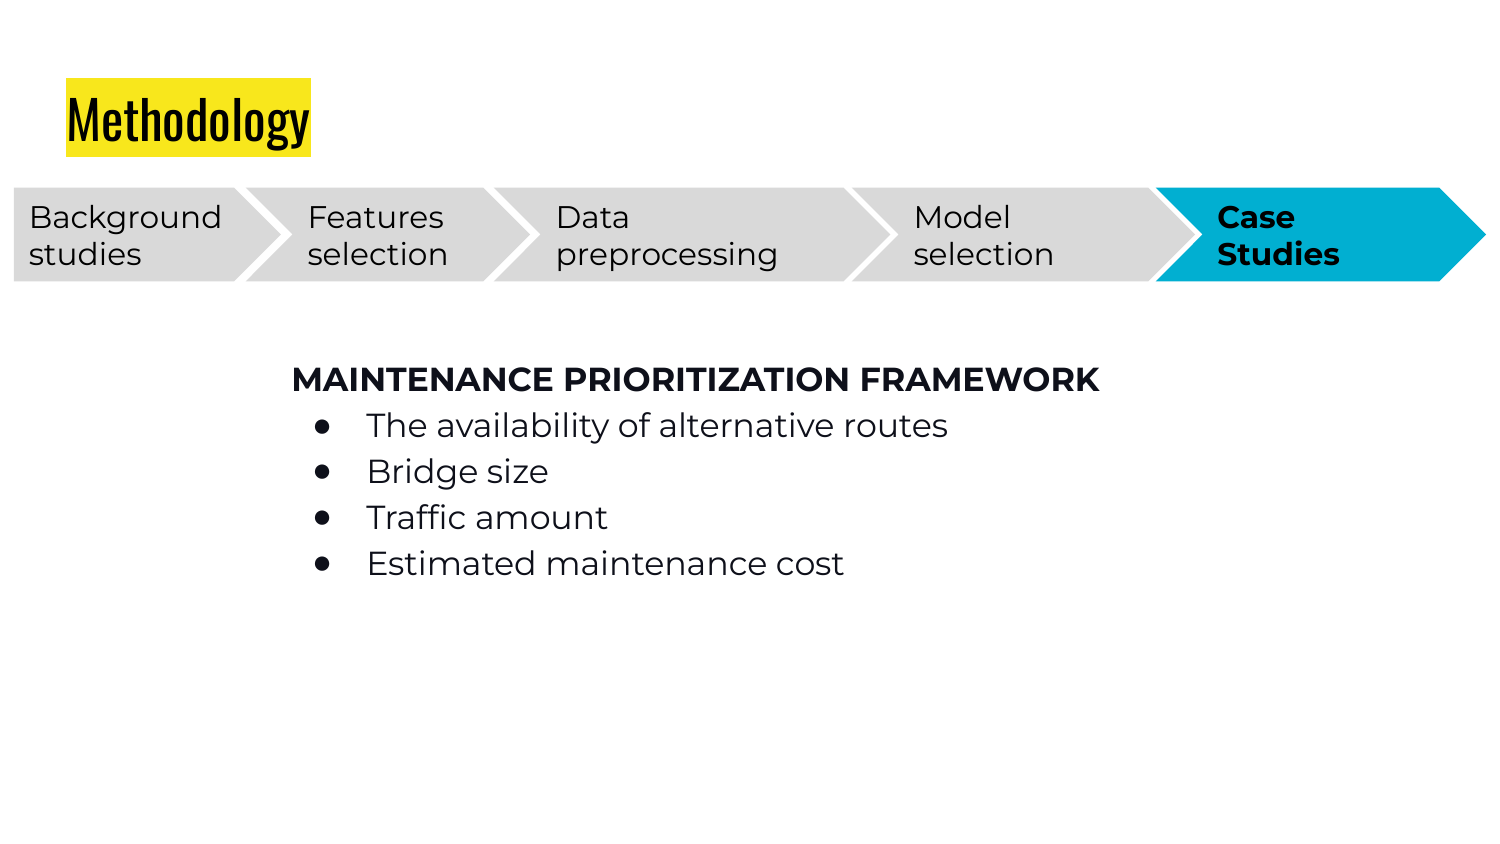

# Methodology
Background studies
Features selection
Data preprocessing
Model selection
Case Studies
MAINTENANCE PRIORITIZATION FRAMEWORK
The availability of alternative routes
Bridge size
Traffic amount
Estimated maintenance cost